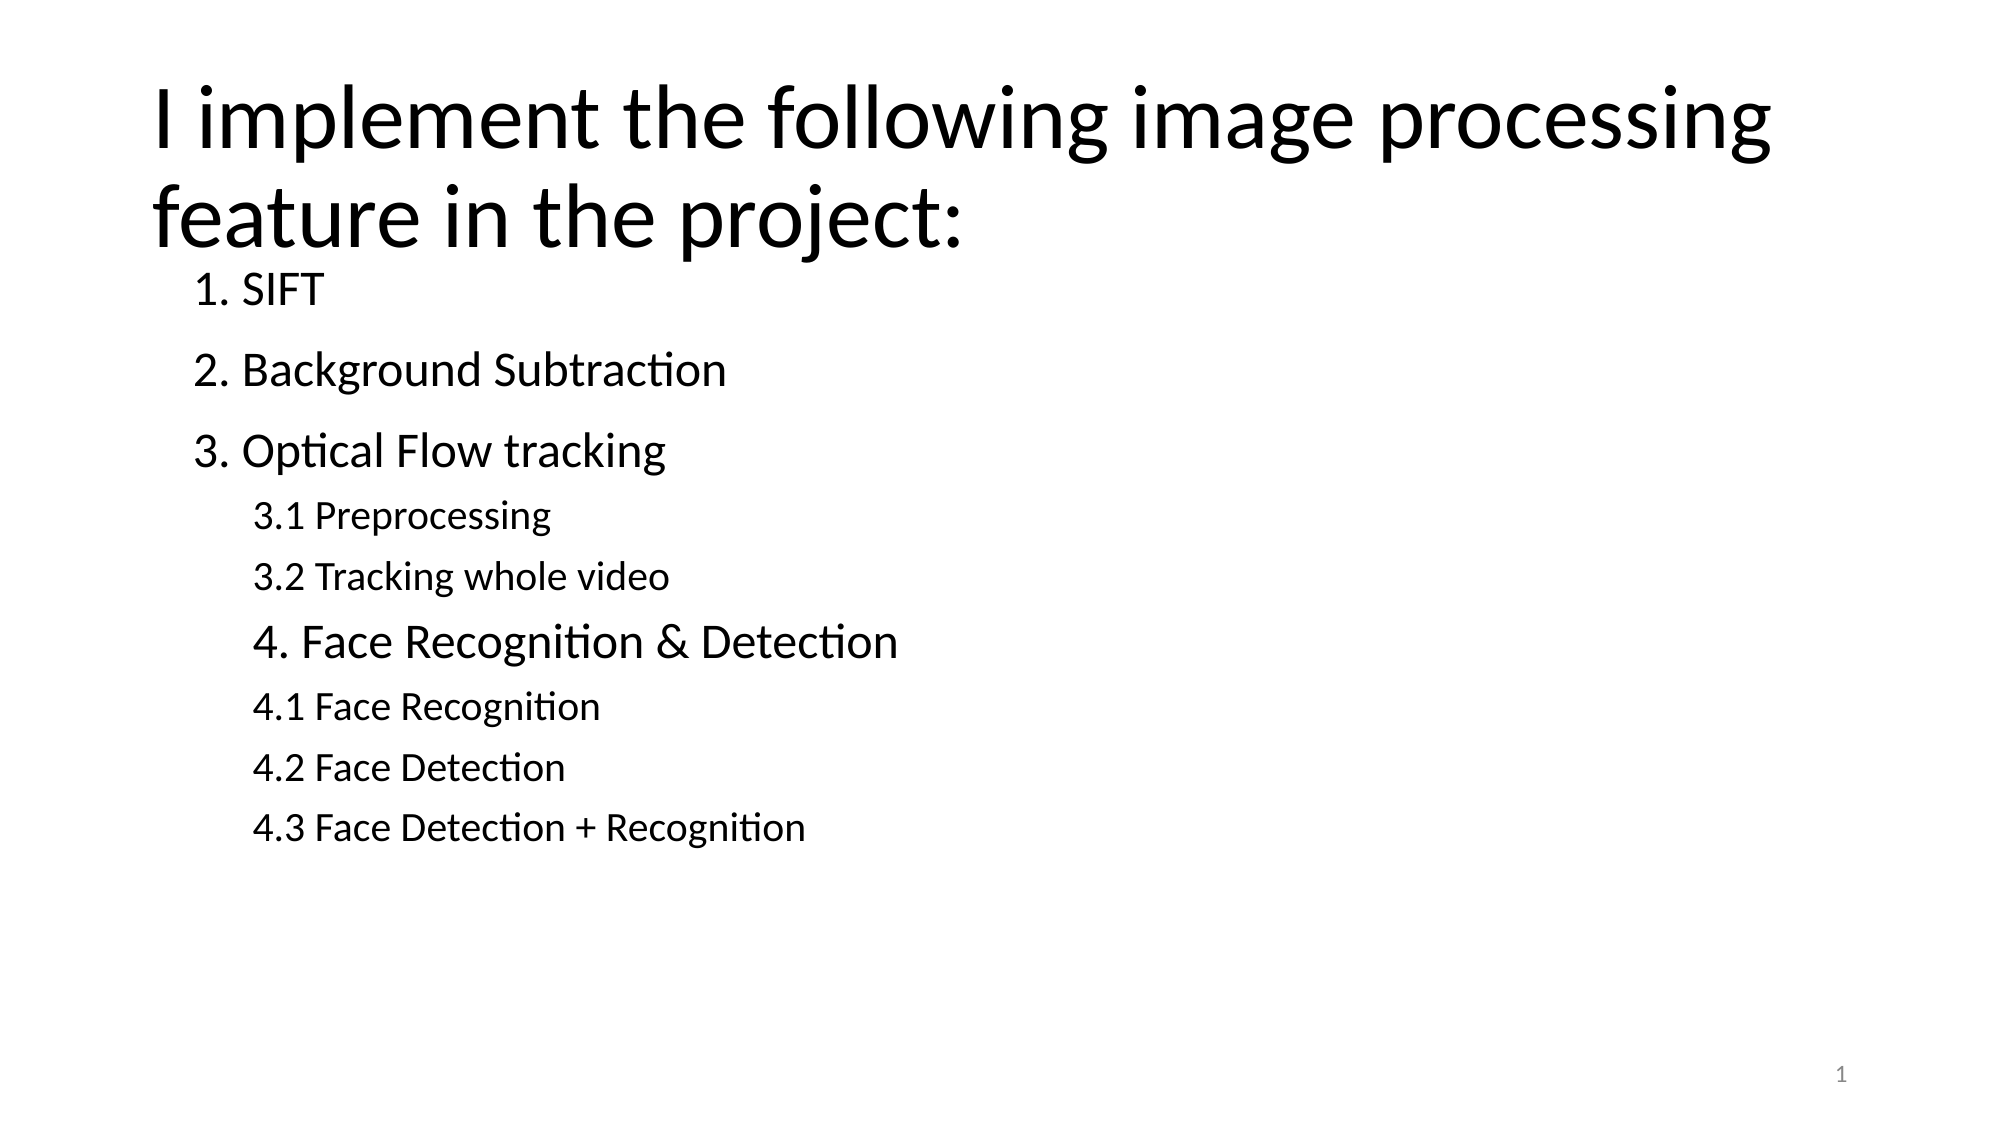

# I implement the following image processing feature in the project:
 1. SIFT
 2. Background Subtraction
 3. Optical Flow tracking
3.1 Preprocessing
3.2 Tracking whole video
4. Face Recognition & Detection
4.1 Face Recognition
4.2 Face Detection
4.3 Face Detection + Recognition

1